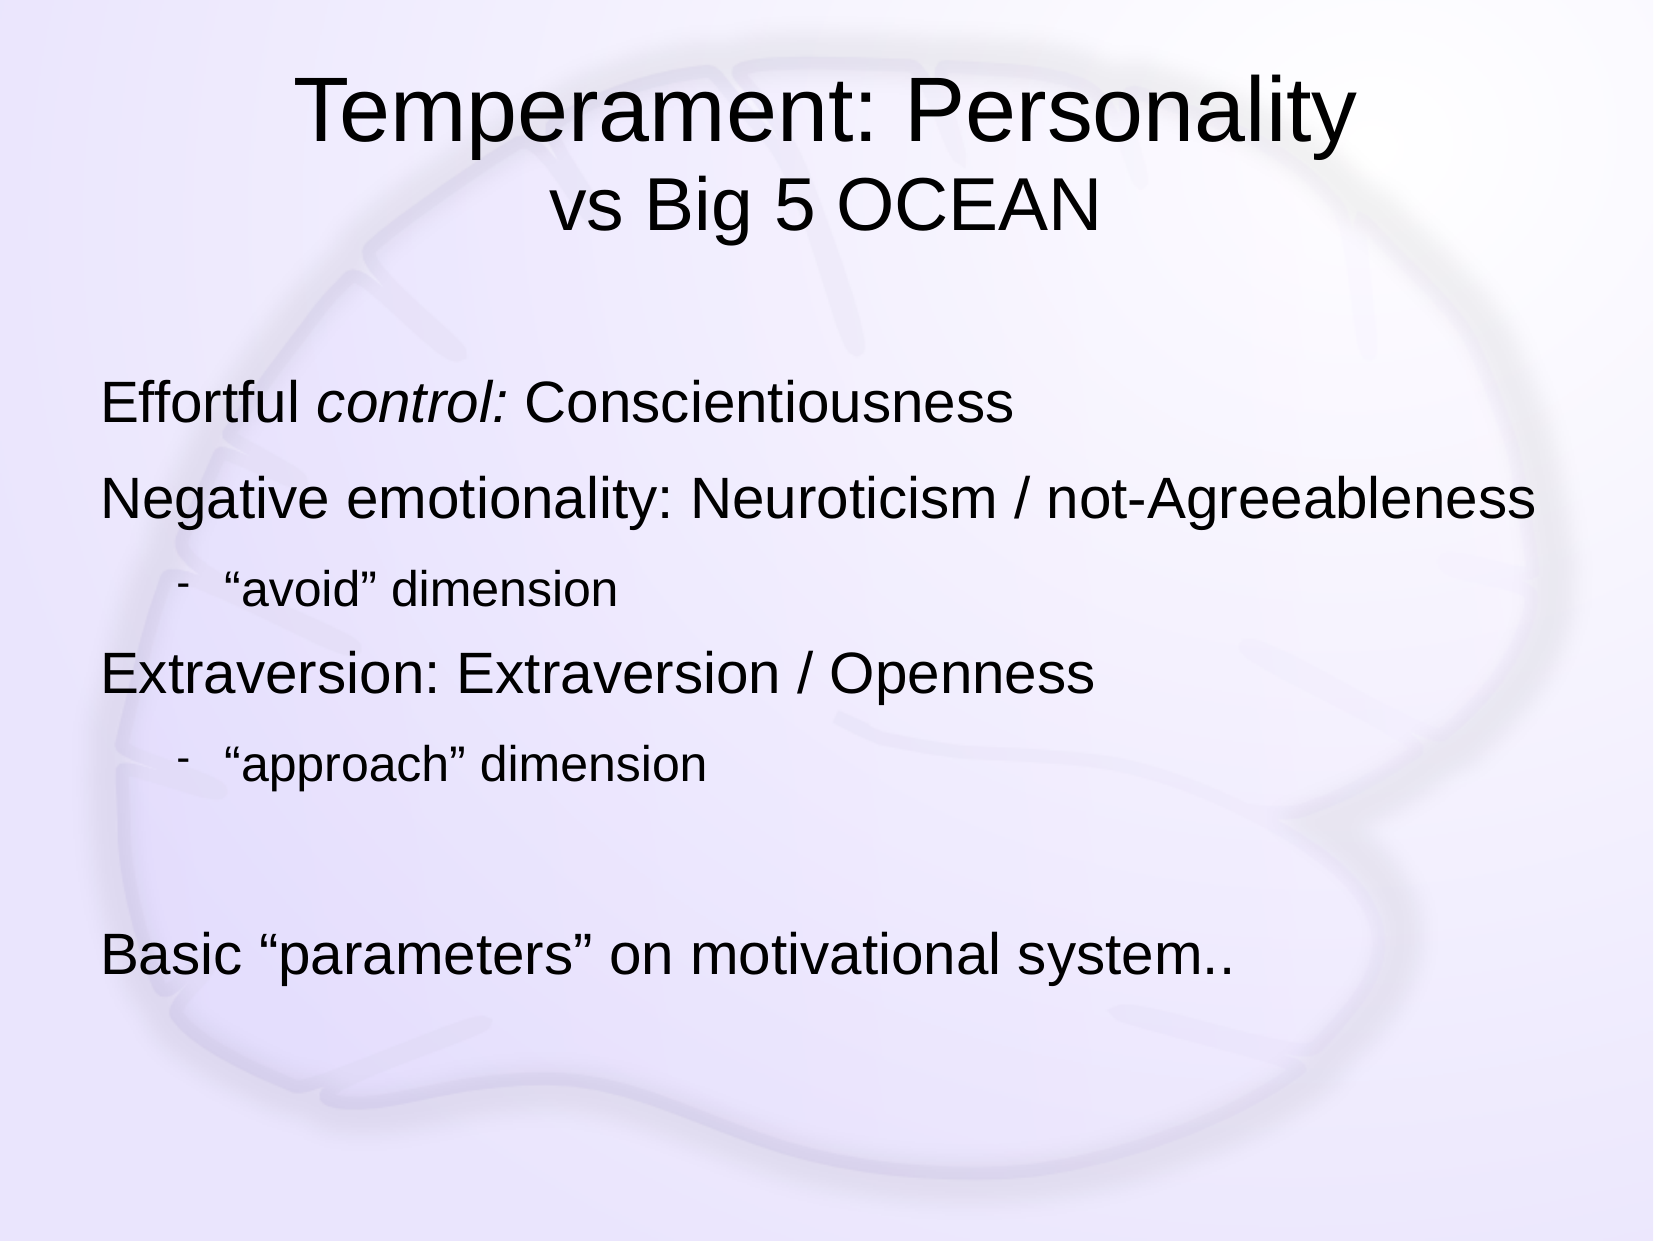

# Temperament: Personality vs Big 5 OCEAN
Effortful control: Conscientiousness
Negative emotionality: Neuroticism / not-Agreeableness
“avoid” dimension
Extraversion: Extraversion / Openness
“approach” dimension

Basic “parameters” on motivational system..